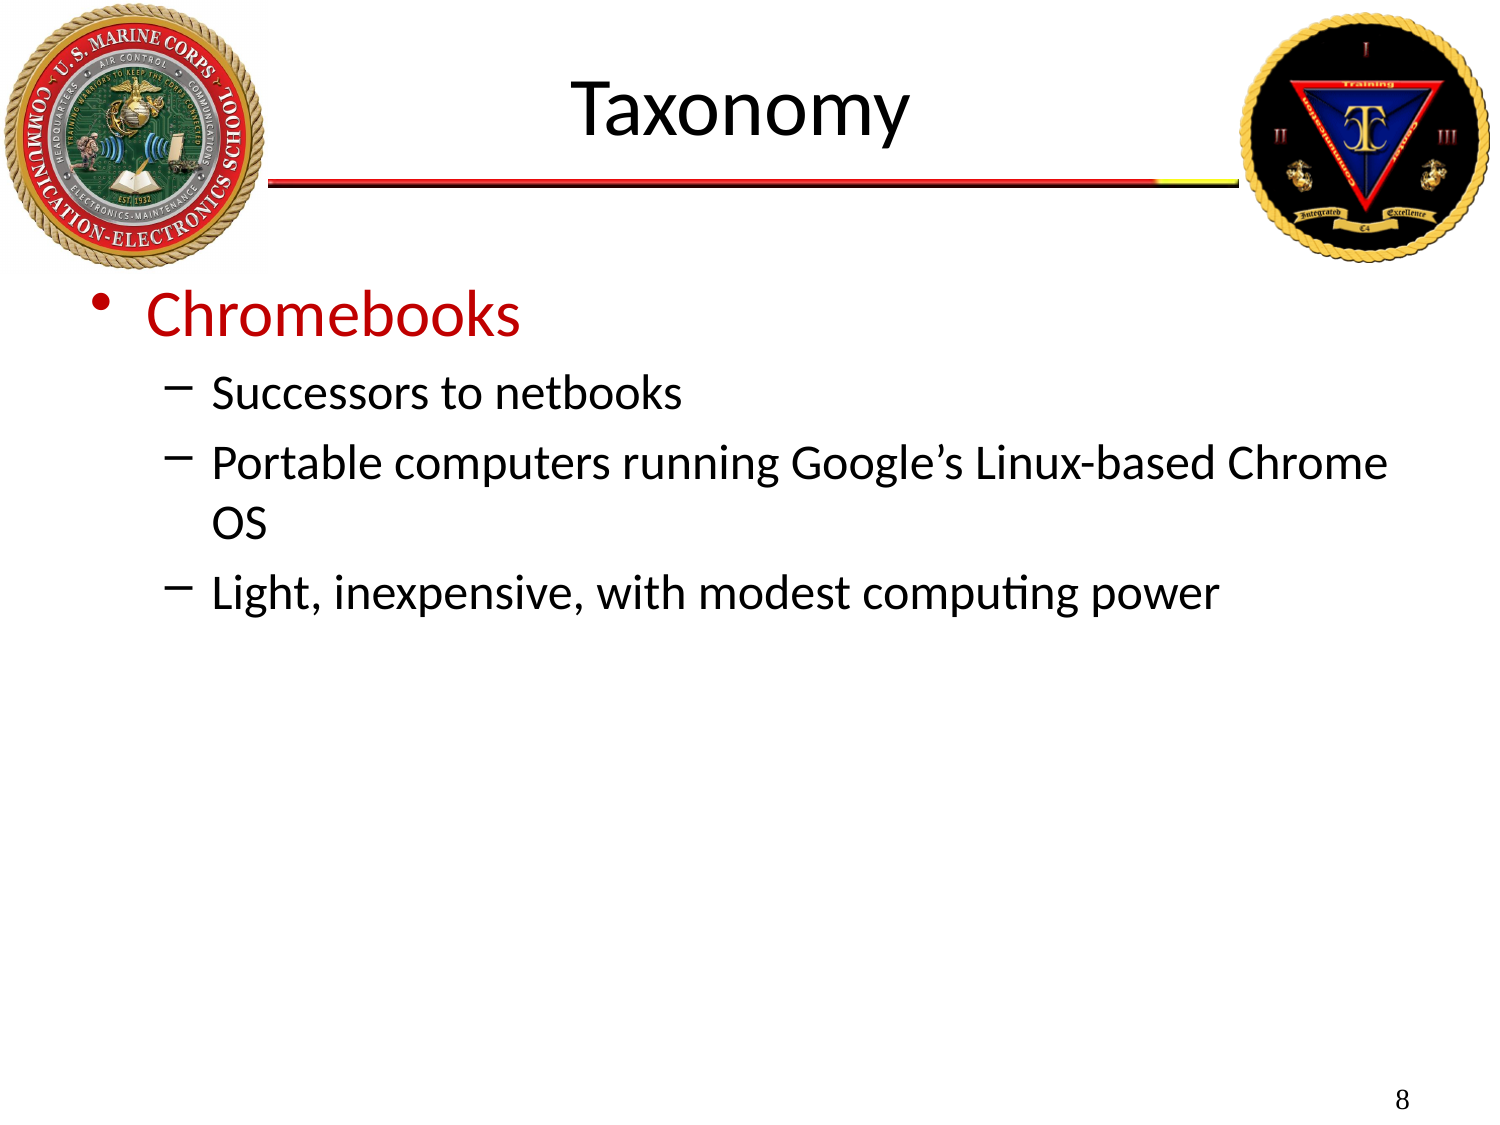

# Taxonomy
Chromebooks
Successors to netbooks
Portable computers running Google’s Linux-based Chrome OS
Light, inexpensive, with modest computing power